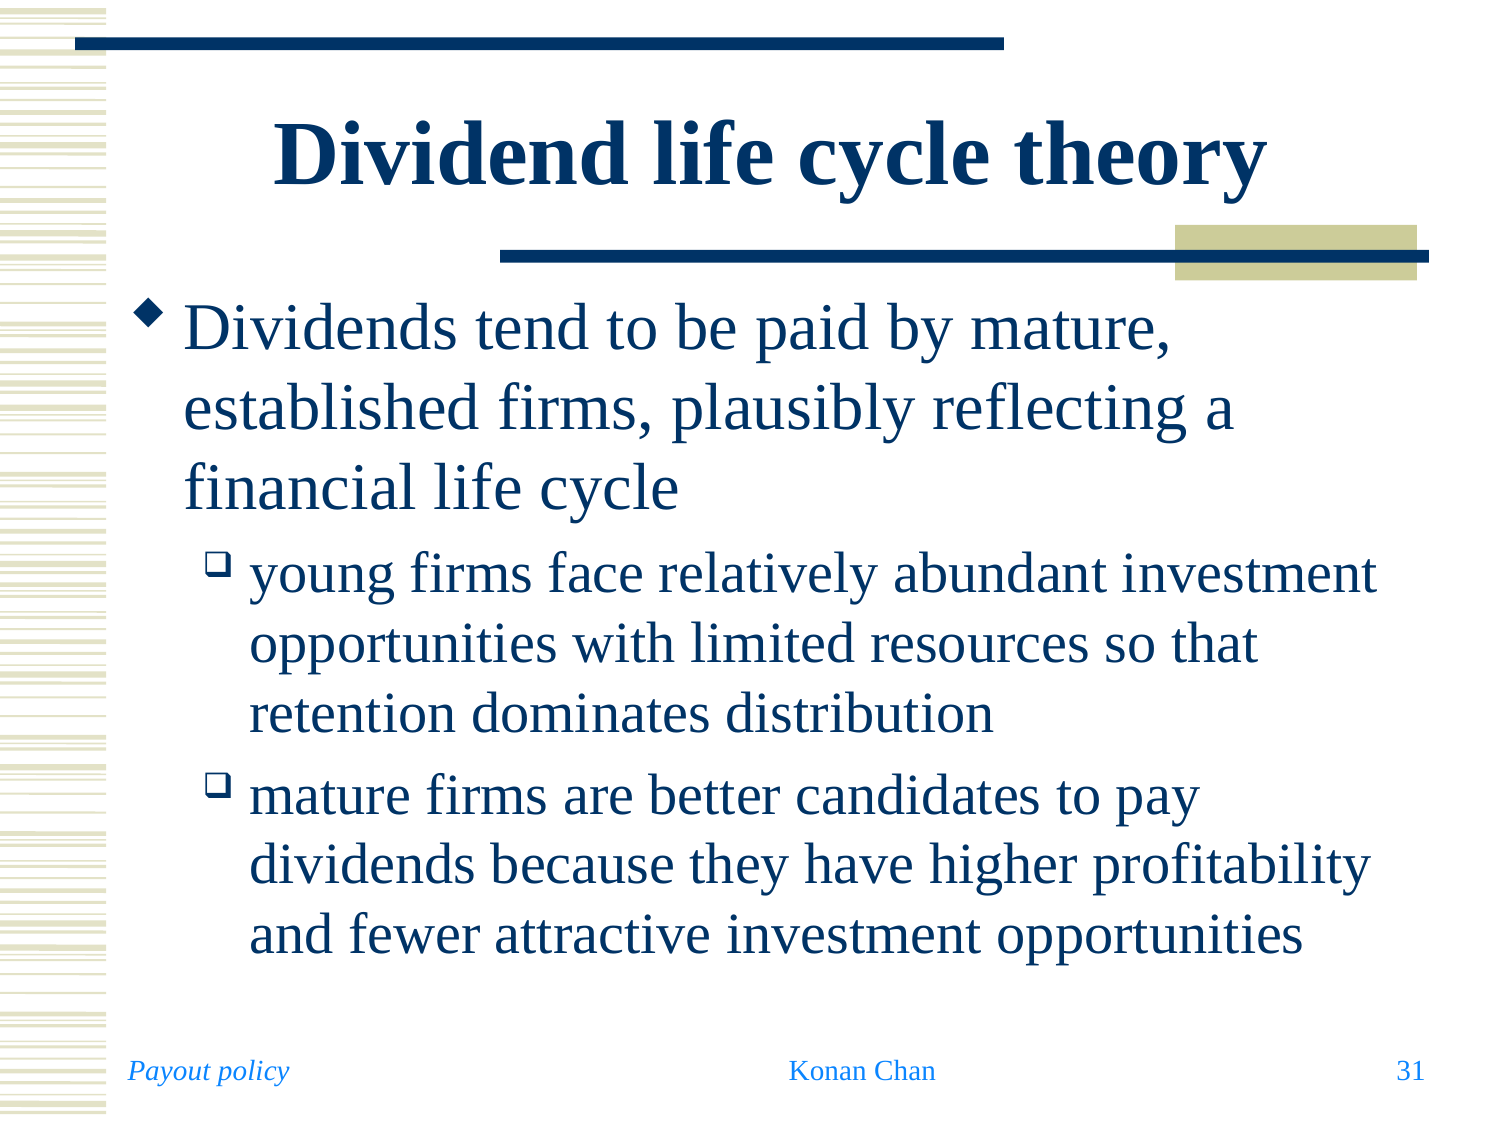

# Dividend life cycle theory
Dividends tend to be paid by mature, established firms, plausibly reflecting a financial life cycle
young firms face relatively abundant investment opportunities with limited resources so that retention dominates distribution
mature firms are better candidates to pay dividends because they have higher profitability and fewer attractive investment opportunities
Payout policy
Konan Chan
31